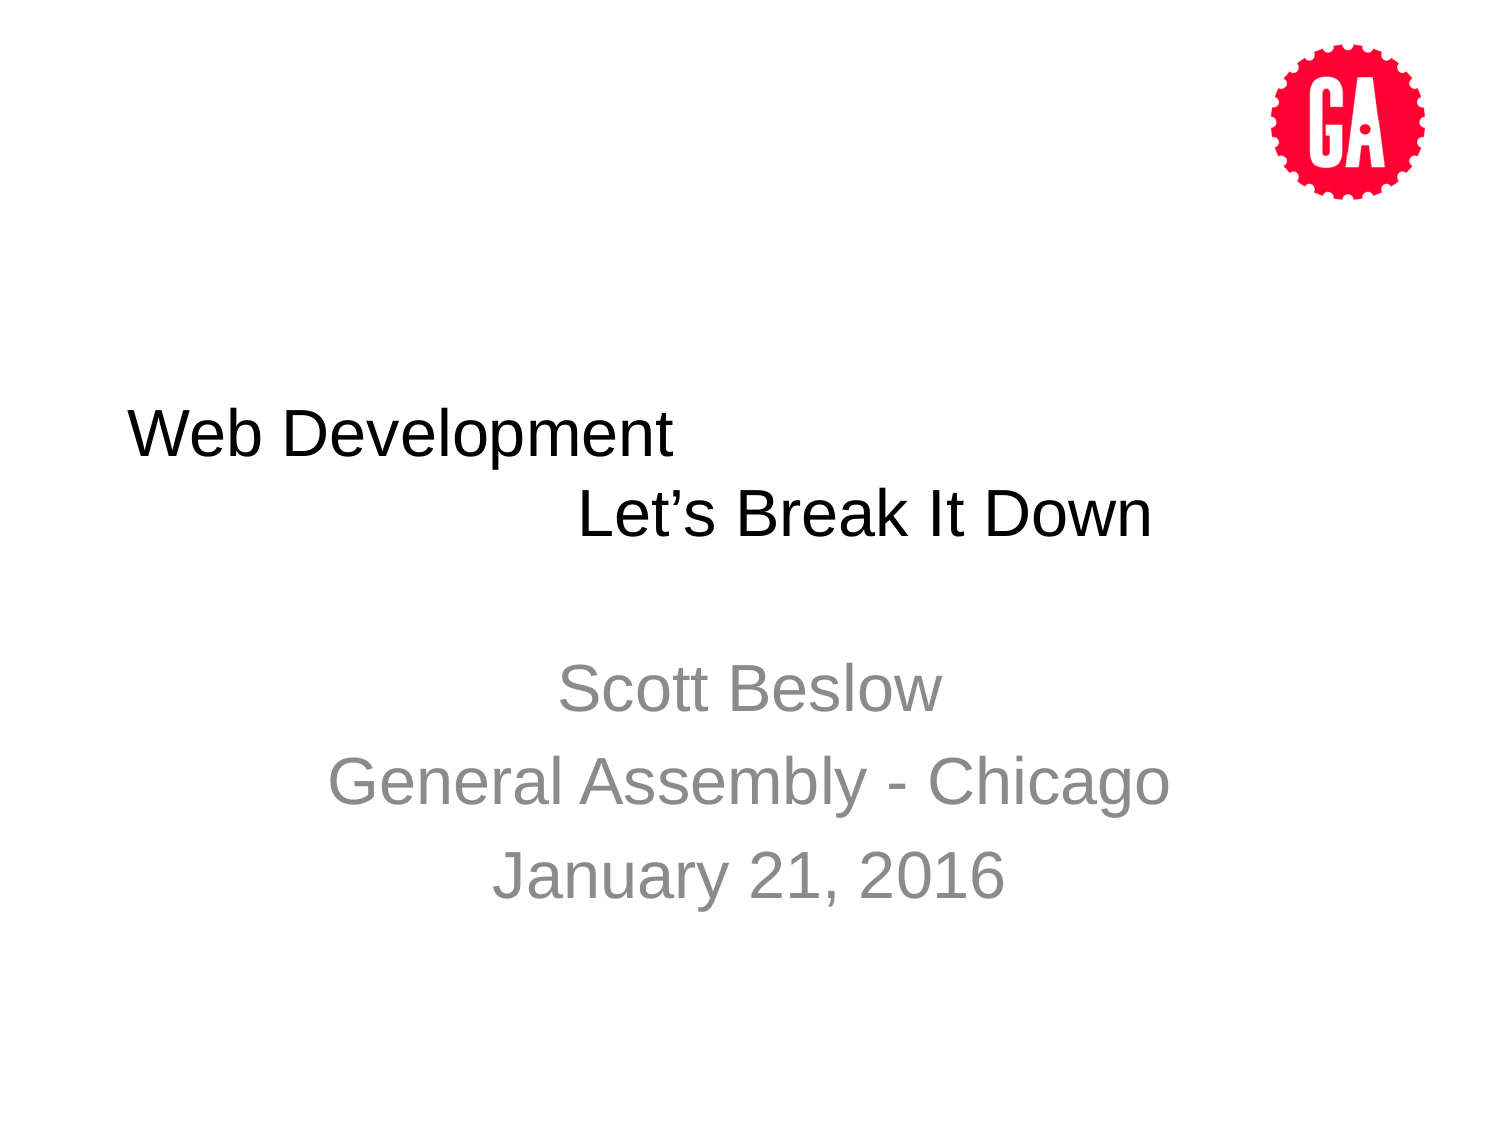

# Web Development Let’s Break It Down
Scott Beslow
General Assembly - Chicago
January 21, 2016